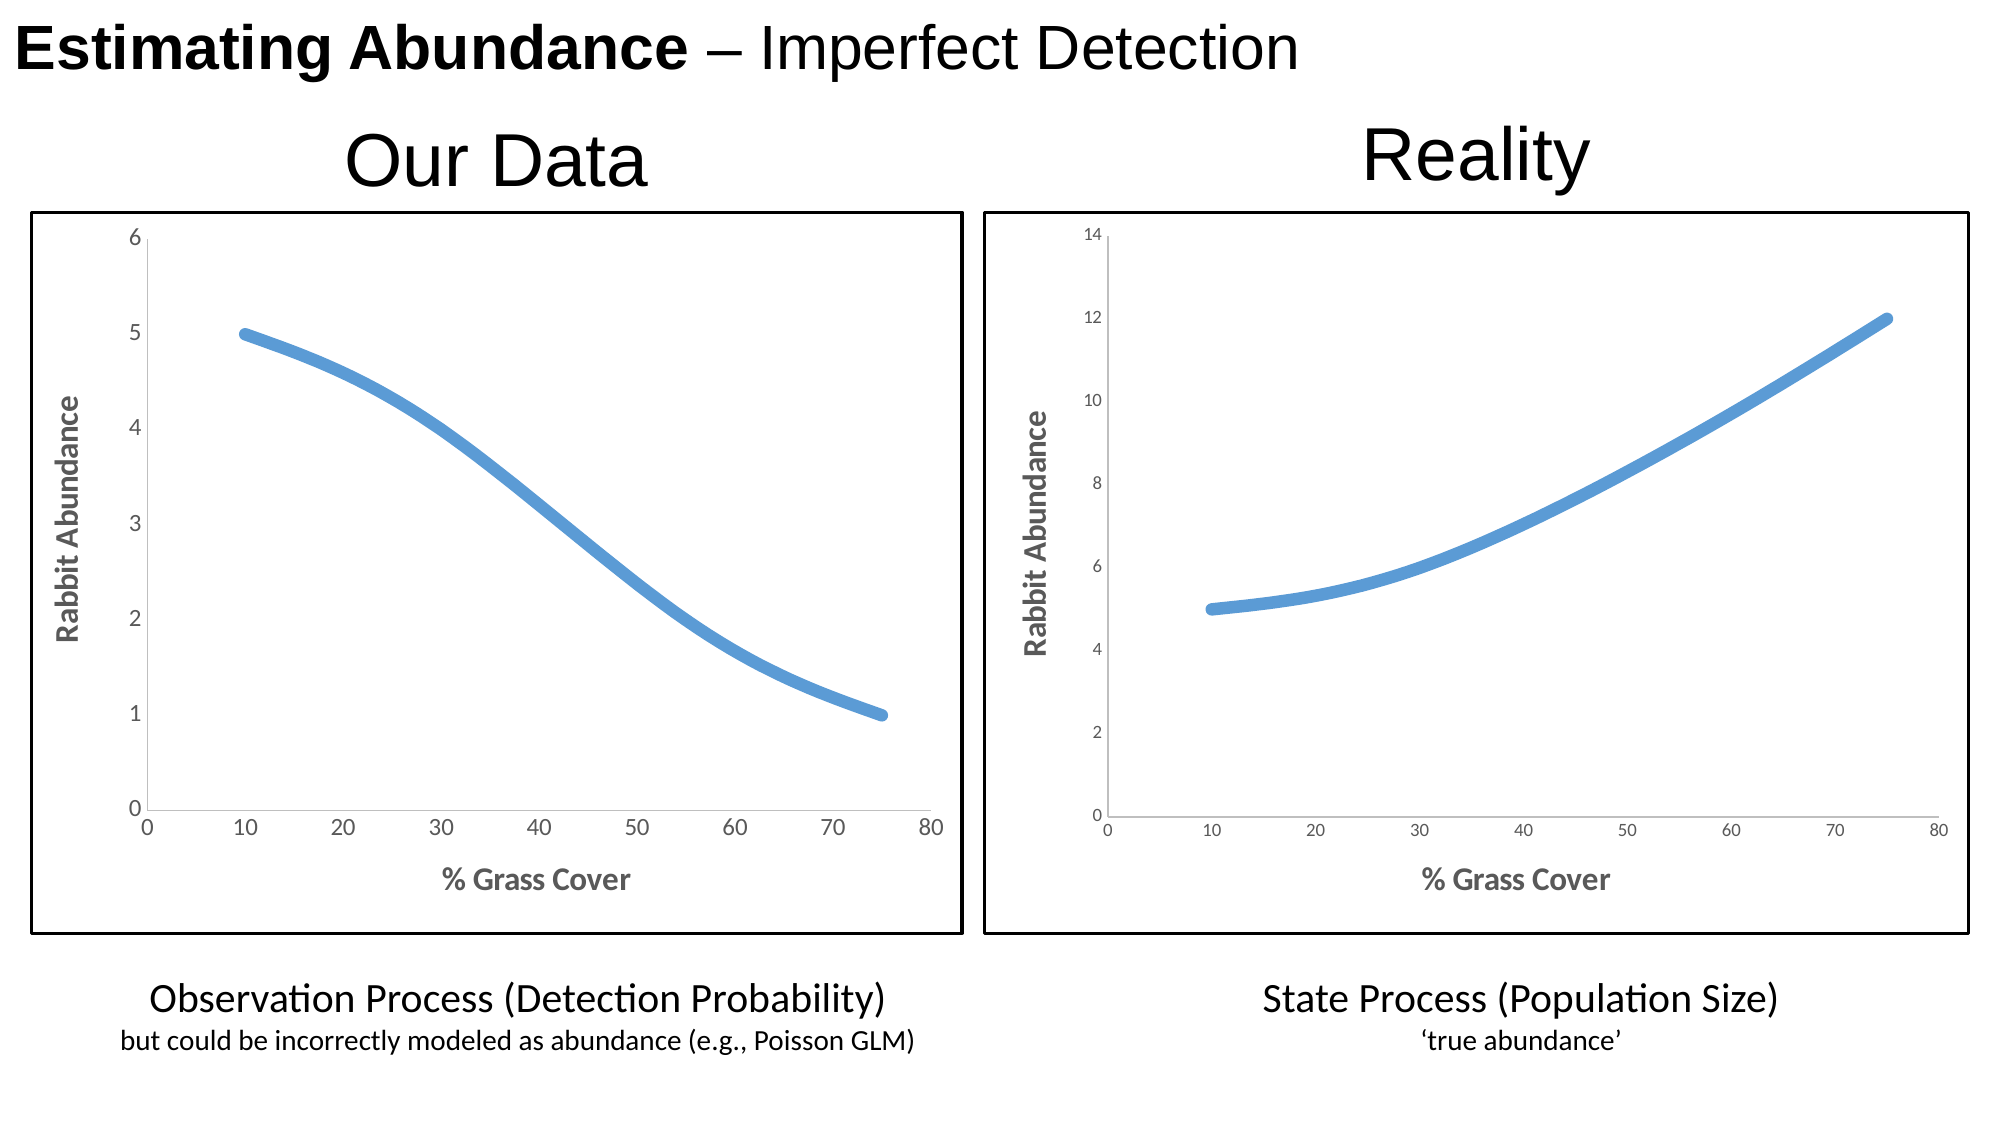

Estimating Abundance – Imperfect Detection
Reality
Our Data

### Chart

| Category | Rabbit Abundance  |
|---|---|

### Chart

| Category | Rabbit Abundance  |
|---|---|
Observation Process (Detection Probability)
but could be incorrectly modeled as abundance (e.g., Poisson GLM)
State Process (Population Size)
‘true abundance’